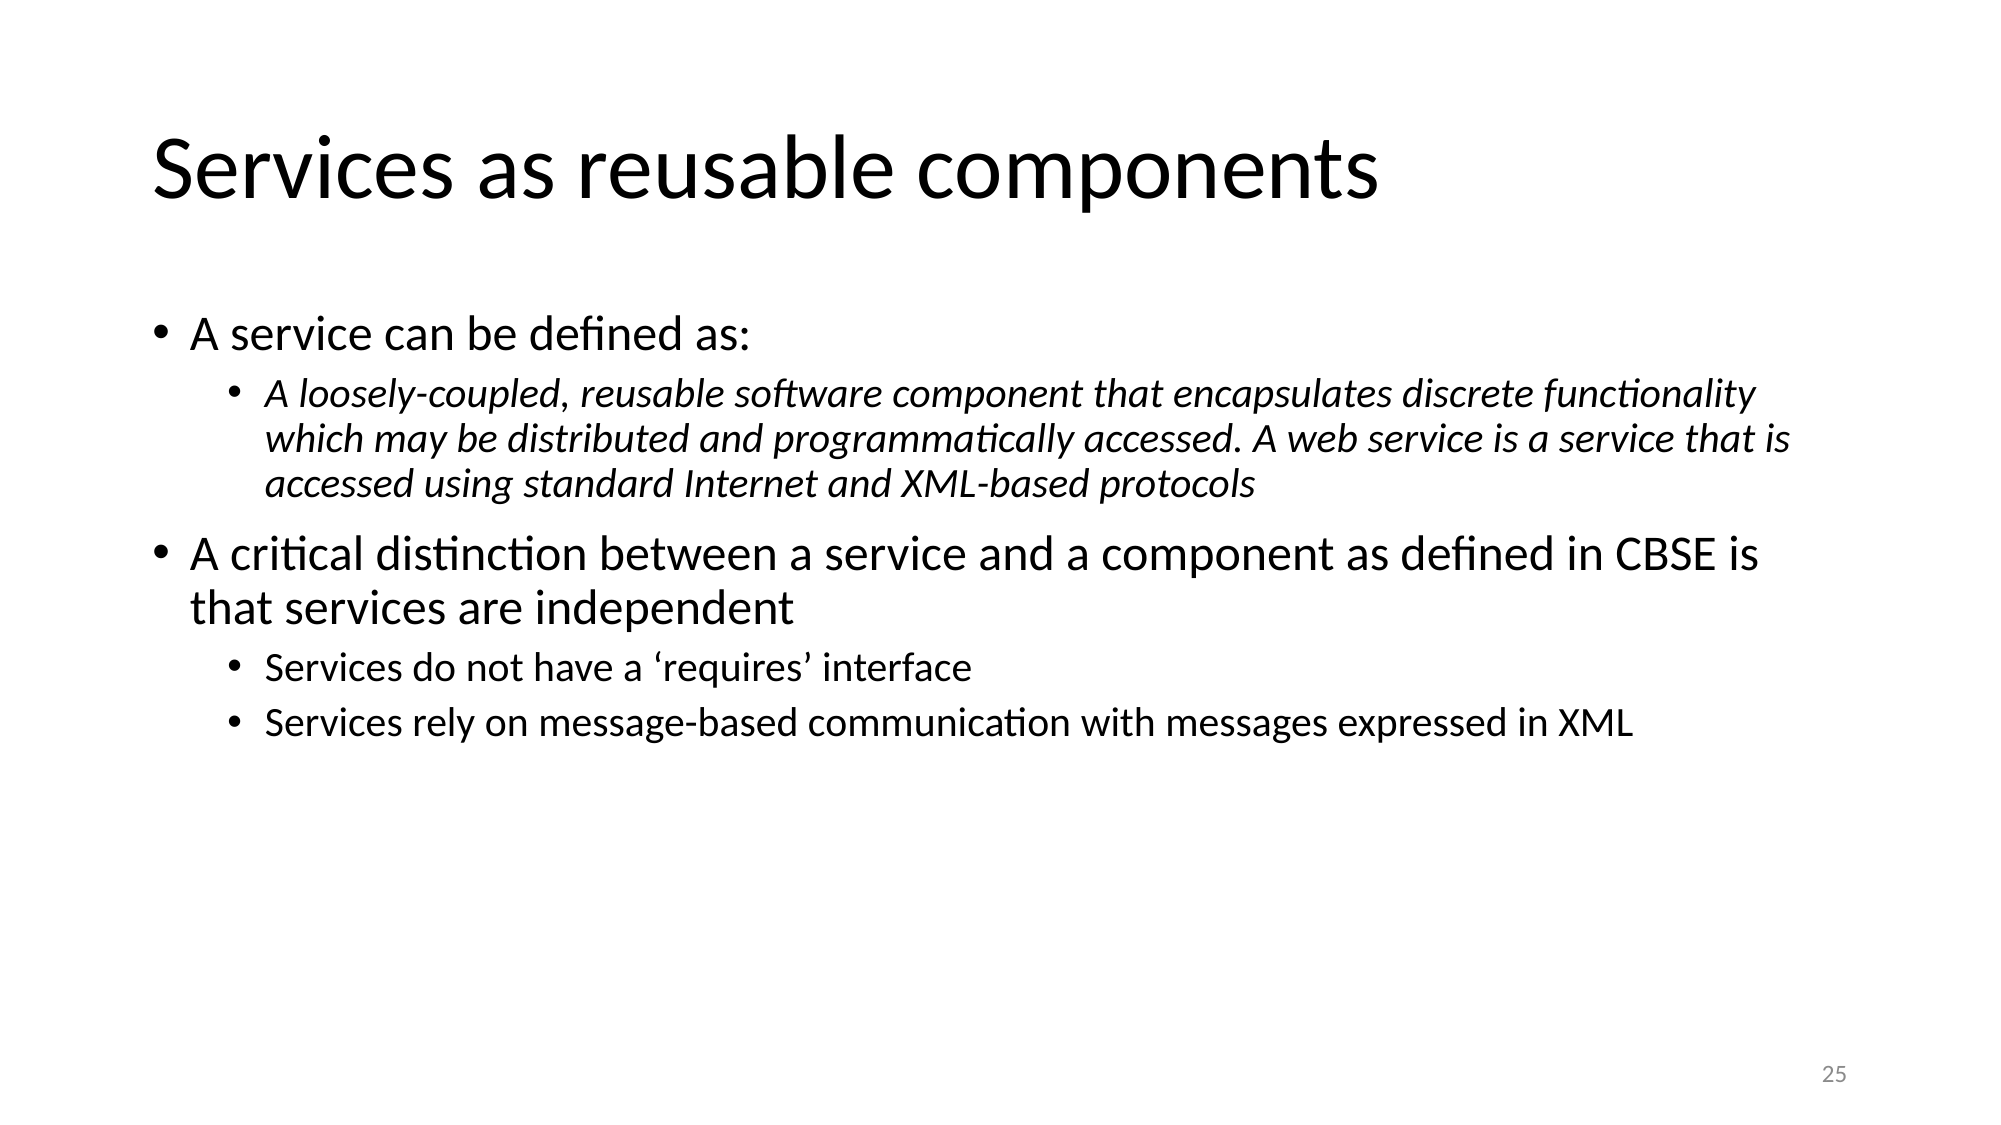

# Services as reusable components
A service can be defined as:
A loosely-coupled, reusable software component that encapsulates discrete functionality which may be distributed and programmatically accessed. A web service is a service that is accessed using standard Internet and XML-based protocols
A critical distinction between a service and a component as defined in CBSE is that services are independent
Services do not have a ‘requires’ interface
Services rely on message-based communication with messages expressed in XML
25